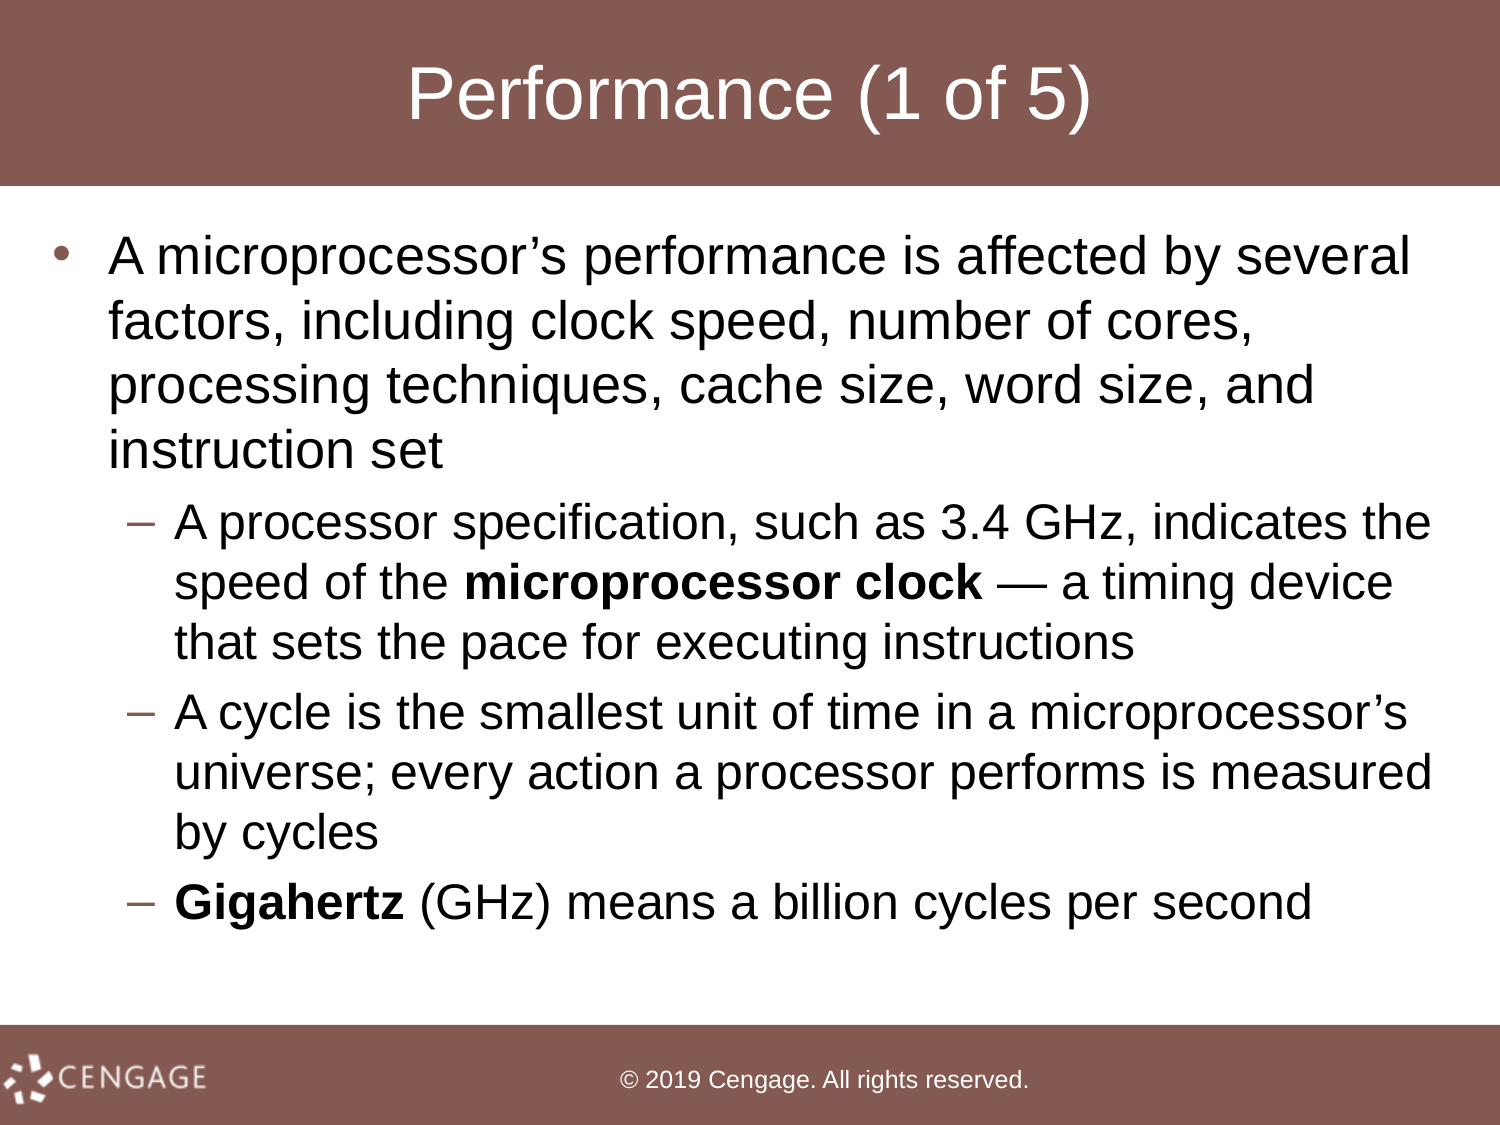

# Performance (1 of 5)
A microprocessor’s performance is affected by several factors, including clock speed, number of cores, processing techniques, cache size, word size, and instruction set
A processor specification, such as 3.4 GHz, indicates the speed of the microprocessor clock — a timing device that sets the pace for executing instructions
A cycle is the smallest unit of time in a microprocessor’s universe; every action a processor performs is measured by cycles
Gigahertz (GHz) means a billion cycles per second